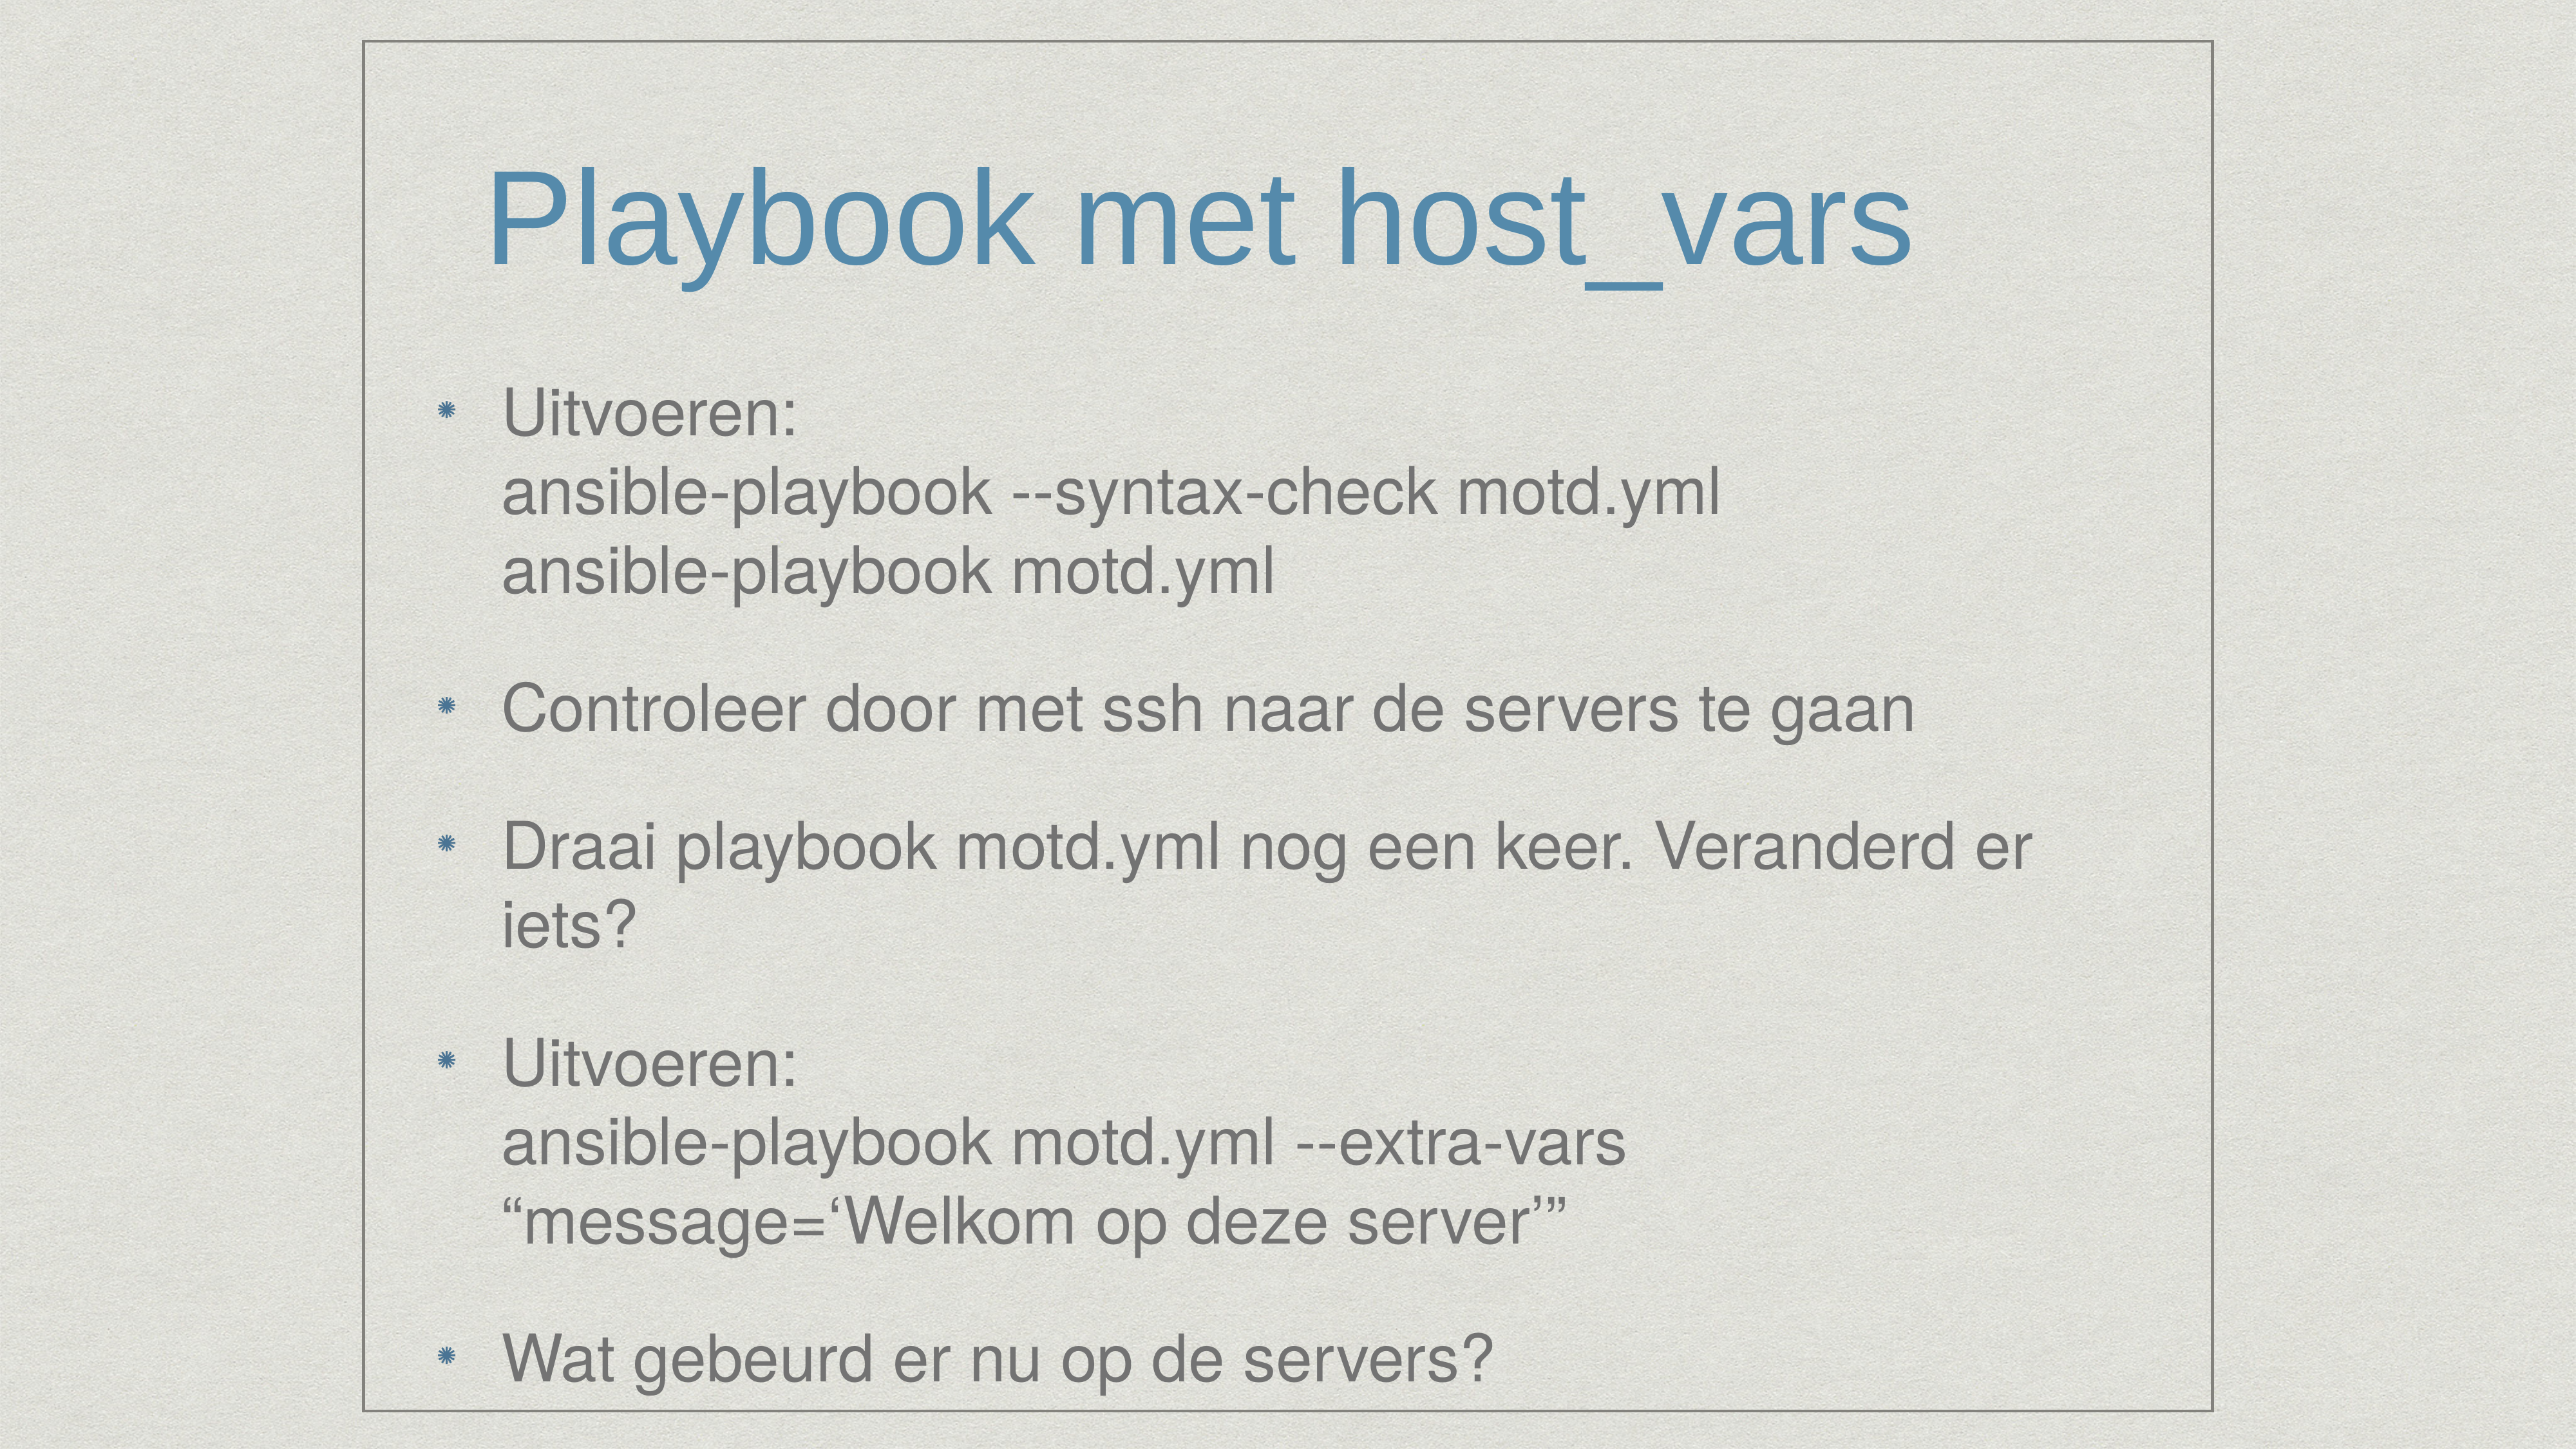

# Playbook met host_vars
Uitvoeren:
ansible-playbook --syntax-check motd.yml
ansible-playbook motd.yml
Controleer door met ssh naar de servers te gaan
Draai playbook motd.yml nog een keer. Veranderd er iets?
Uitvoeren:
ansible-playbook motd.yml --extra-vars “message=‘Welkom op deze server’”
Wat gebeurd er nu op de servers?